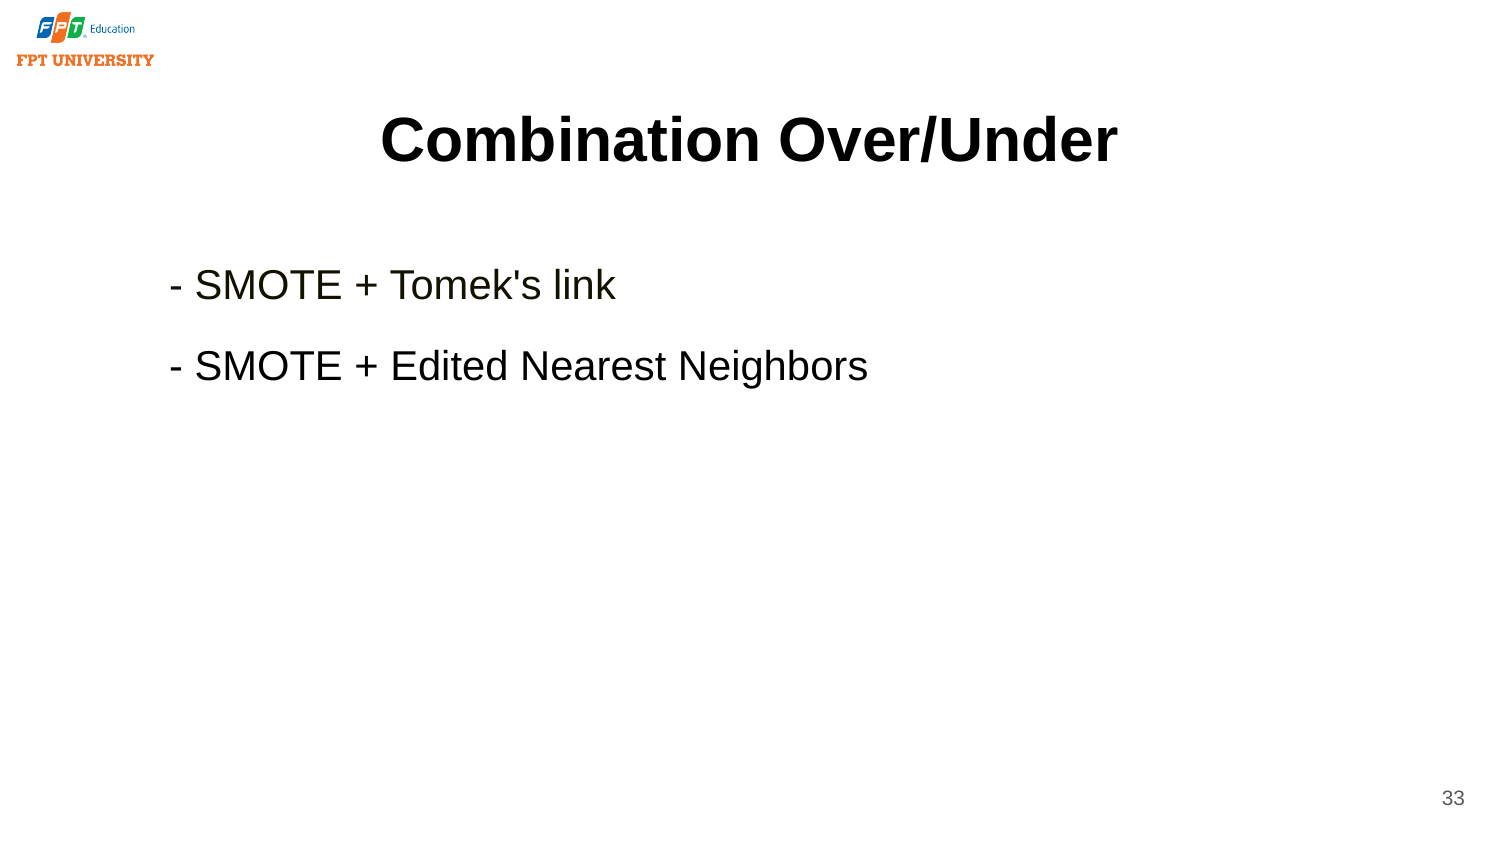

# Combination Over/Under
- SMOTE + Tomek's link

- SMOTE + Edited Nearest Neighbors
33